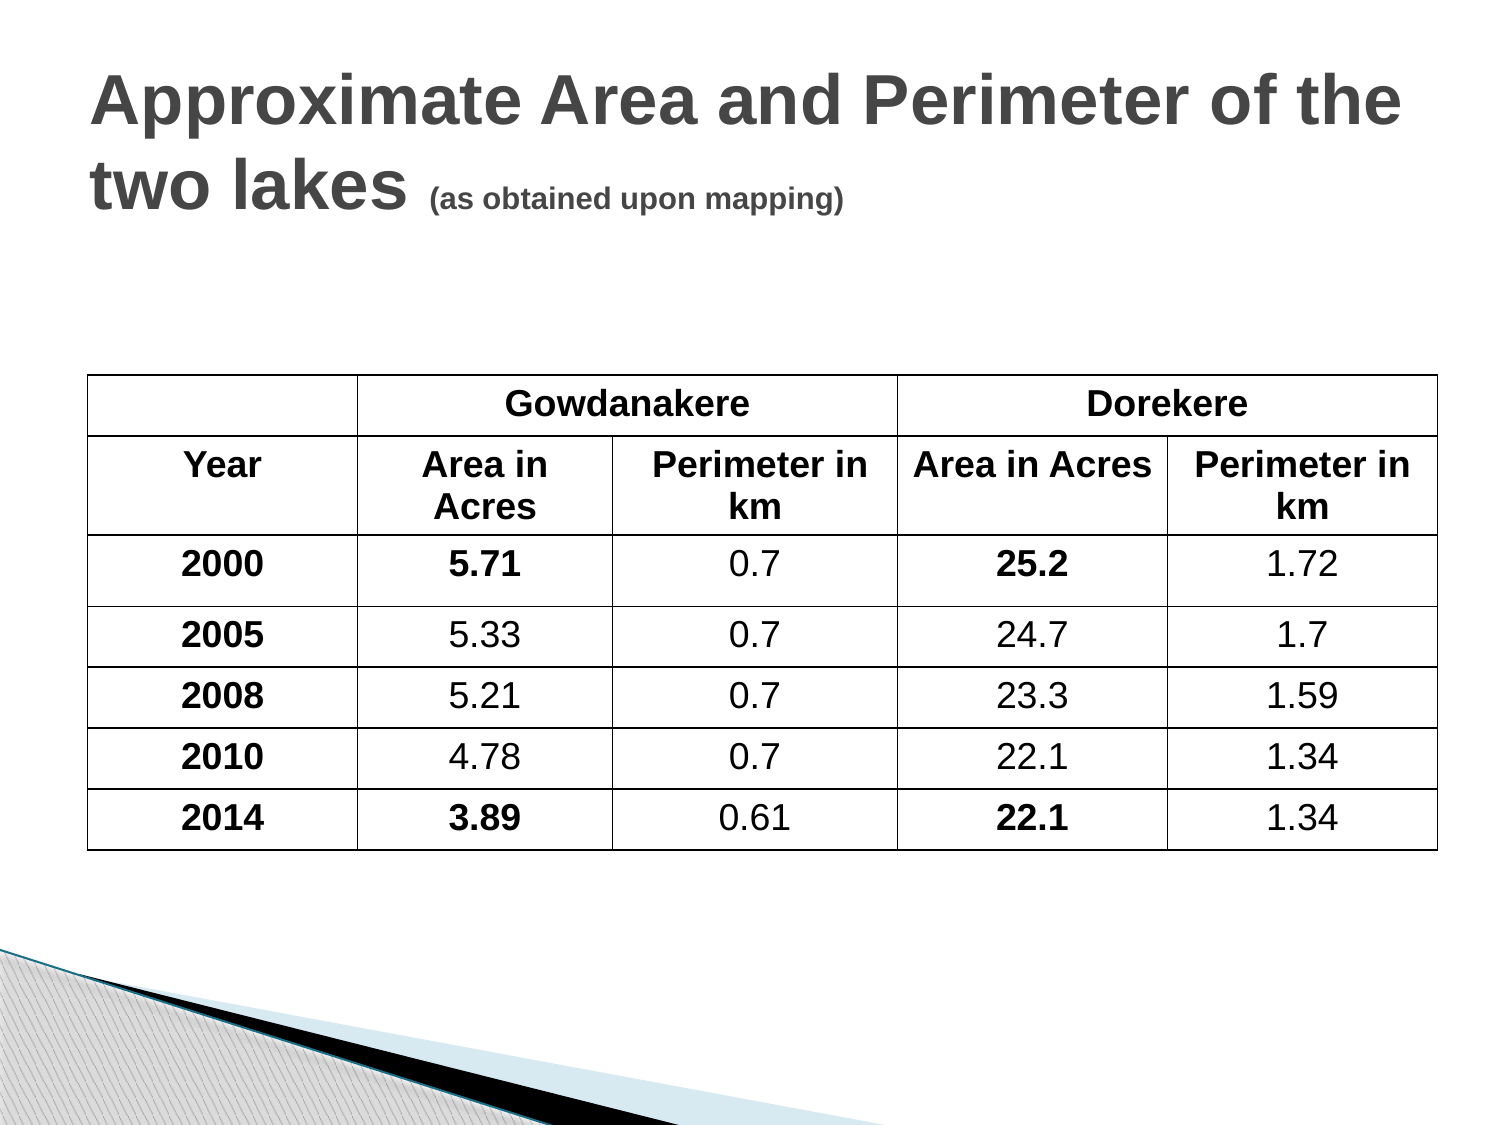

# Approximate Area and Perimeter of the two lakes (as obtained upon mapping)
|  | Gowdanakere |  | Dorekere |  |
| --- | --- | --- | --- | --- |
| Year | Area in Acres | Perimeter in km | Area in Acres | Perimeter in km |
| 2000 | 5.71 | 0.7 | 25.2 | 1.72 |
| 2005 | 5.33 | 0.7 | 24.7 | 1.7 |
| 2008 | 5.21 | 0.7 | 23.3 | 1.59 |
| 2010 | 4.78 | 0.7 | 22.1 | 1.34 |
| 2014 | 3.89 | 0.61 | 22.1 | 1.34 |